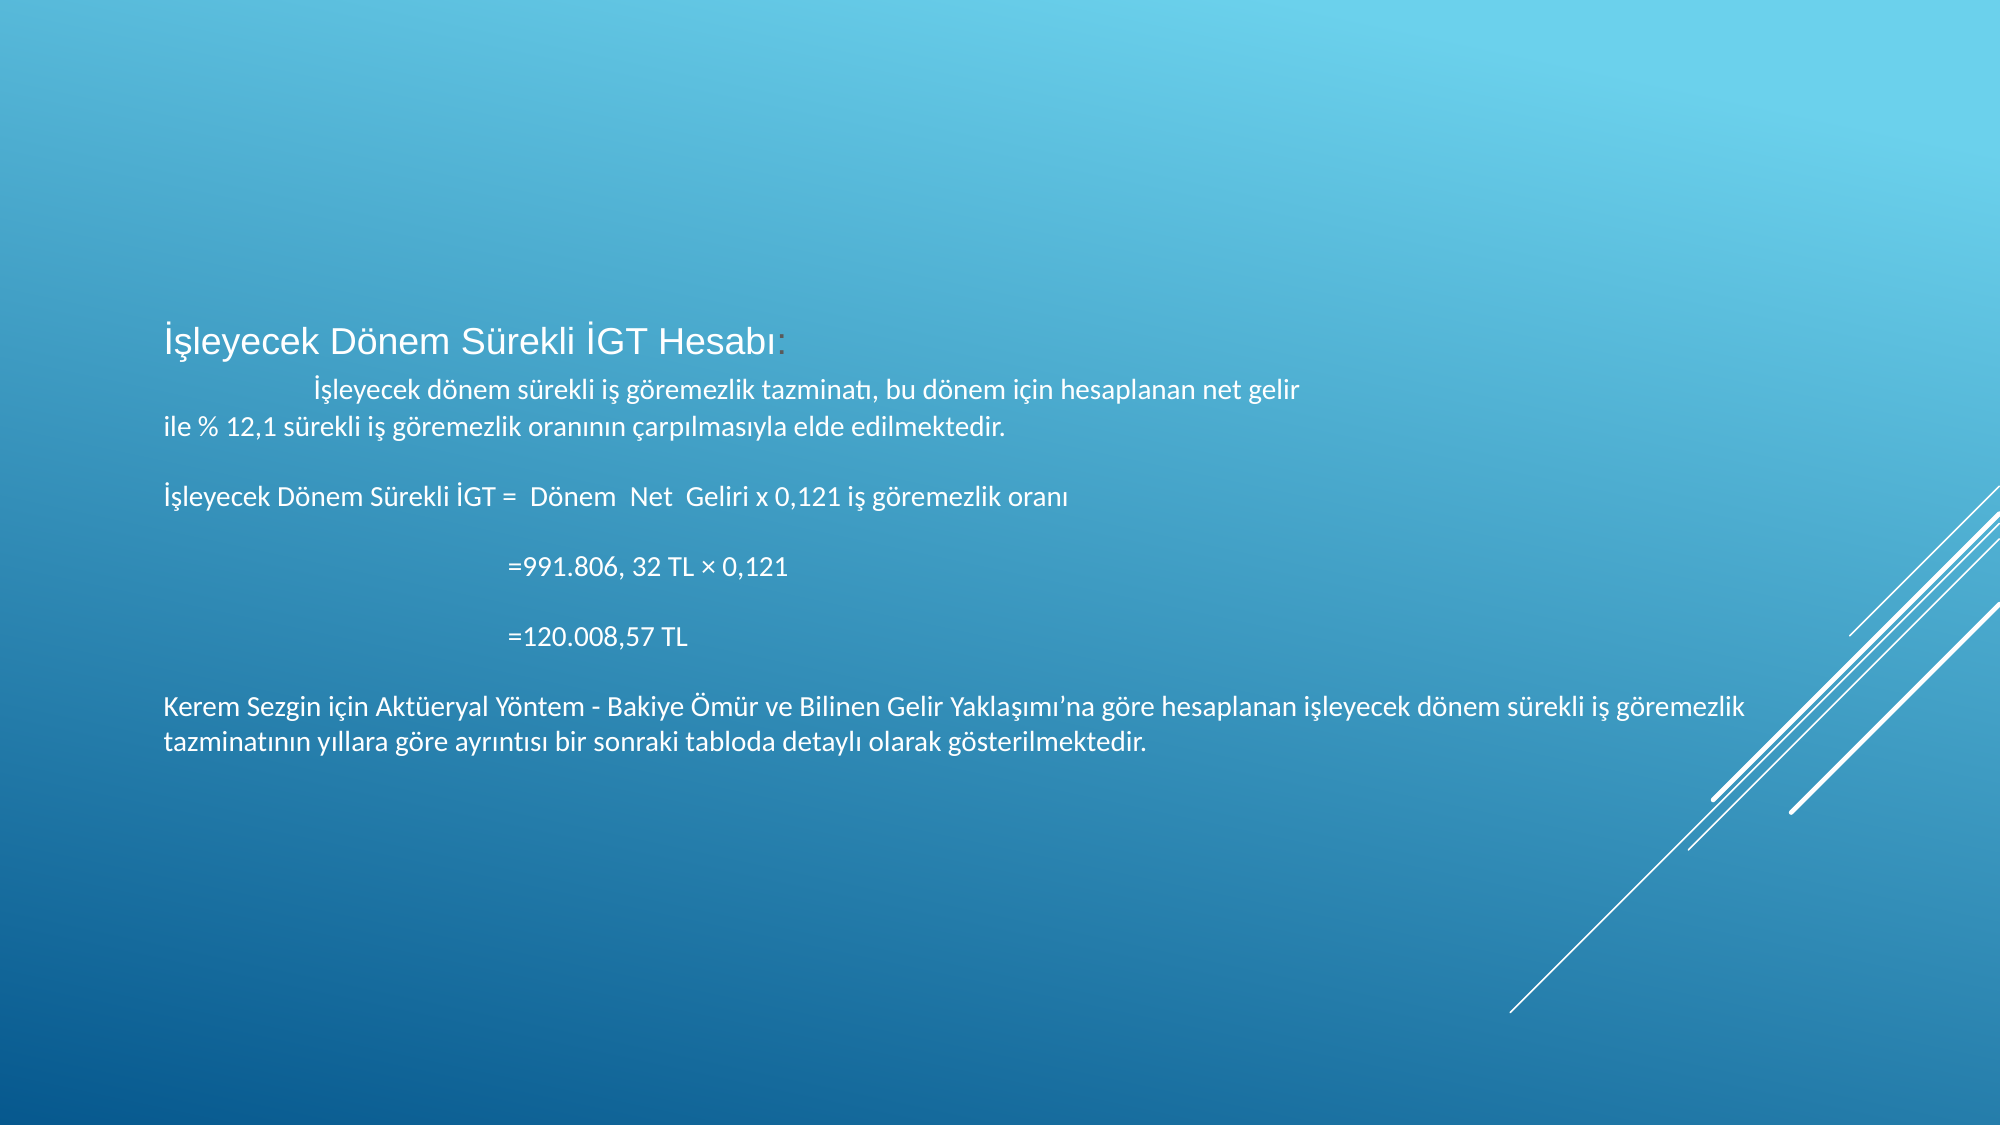

İşleyecek Dönem Sürekli İGT Hesabı:
	İşleyecek dönem sürekli iş göremezlik tazminatı, bu dönem için hesaplanan net gelir
ile % 12,1 sürekli iş göremezlik oranının çarpılmasıyla elde edilmektedir.
İşleyecek Dönem Sürekli İGT =  Dönem  Net  Geliri x 0,121 iş göremezlik oranı
                                                     =991.806, 32 TL × 0,121
                                                     =120.008,57 TL
Kerem Sezgin için Aktüeryal Yöntem - Bakiye Ömür ve Bilinen Gelir Yaklaşımı’na göre hesaplanan işleyecek dönem sürekli iş göremezlik tazminatının yıllara göre ayrıntısı bir sonraki tabloda detaylı olarak gösterilmektedir.